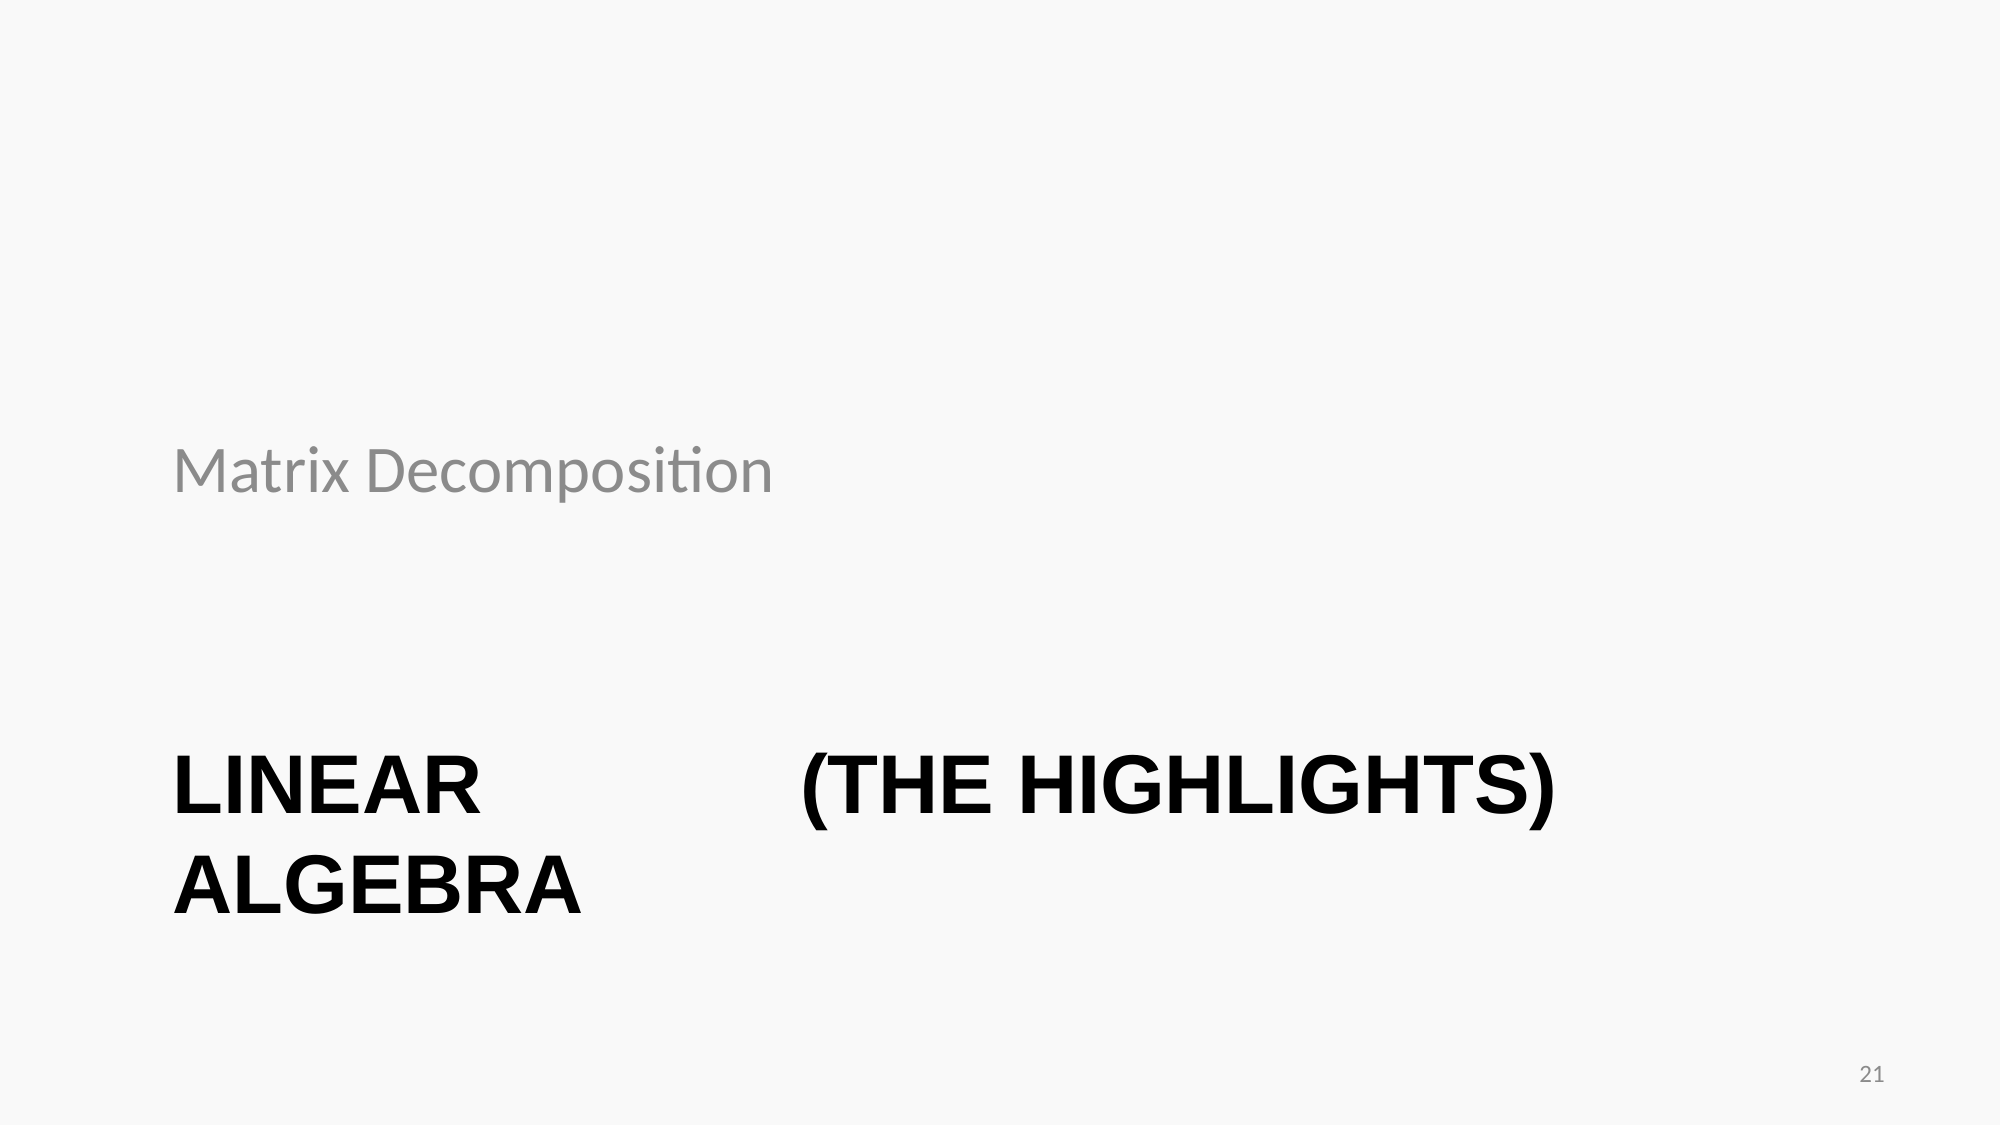

Matrix Decomposition
# Linear Algebra
(The Highlights)
21